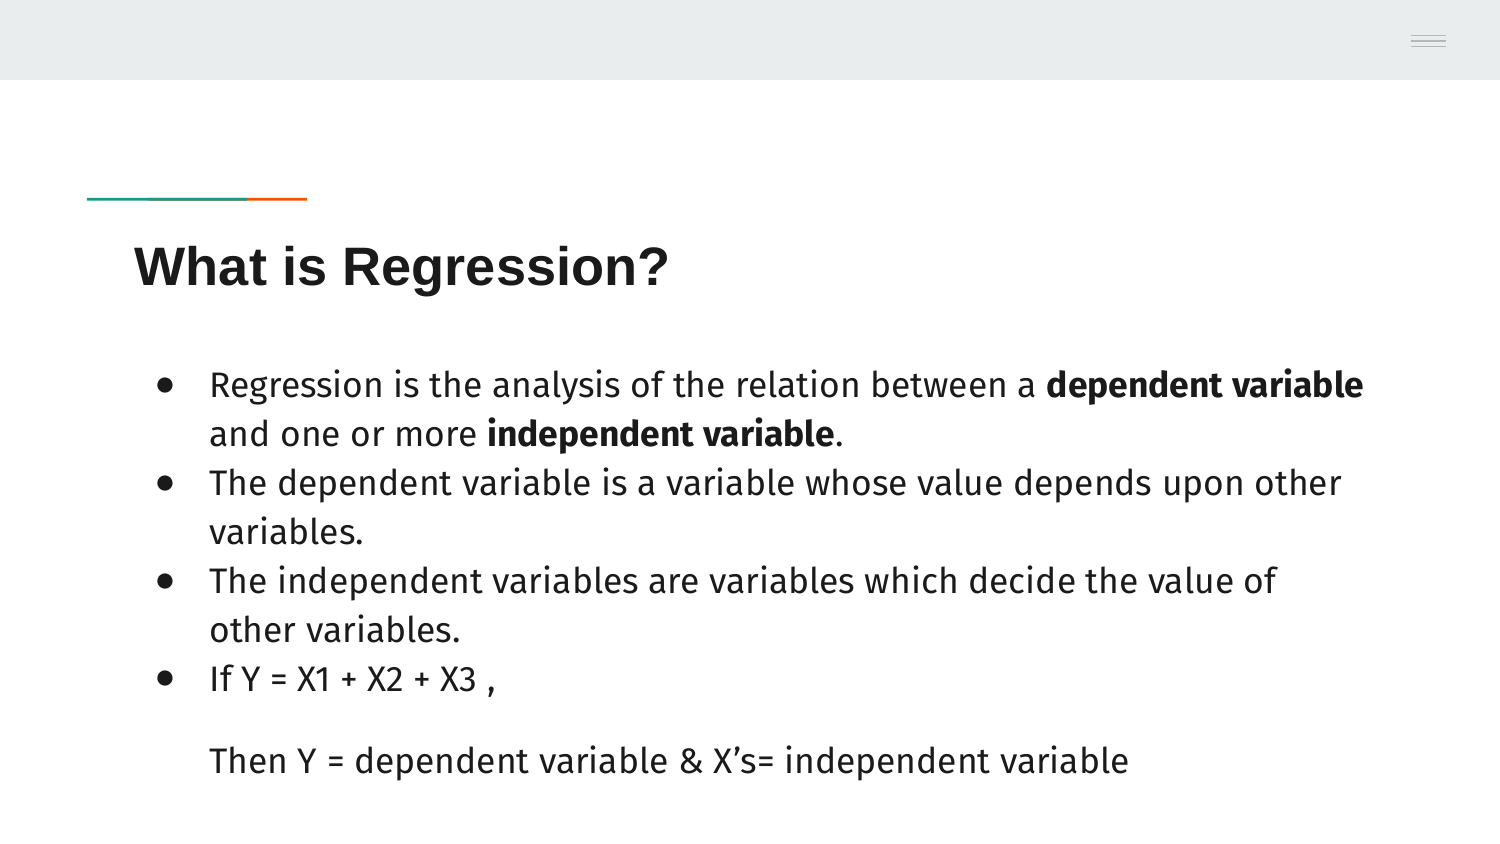

# What is Regression?

Regression is the analysis of the relation between a dependent variable and one or more independent variable.
The dependent variable is a variable whose value depends upon other variables.
The independent variables are variables which decide the value of other variables.
If Y = X1 + X2 + X3 ,
Then Y = dependent variable & X’s= independent variable